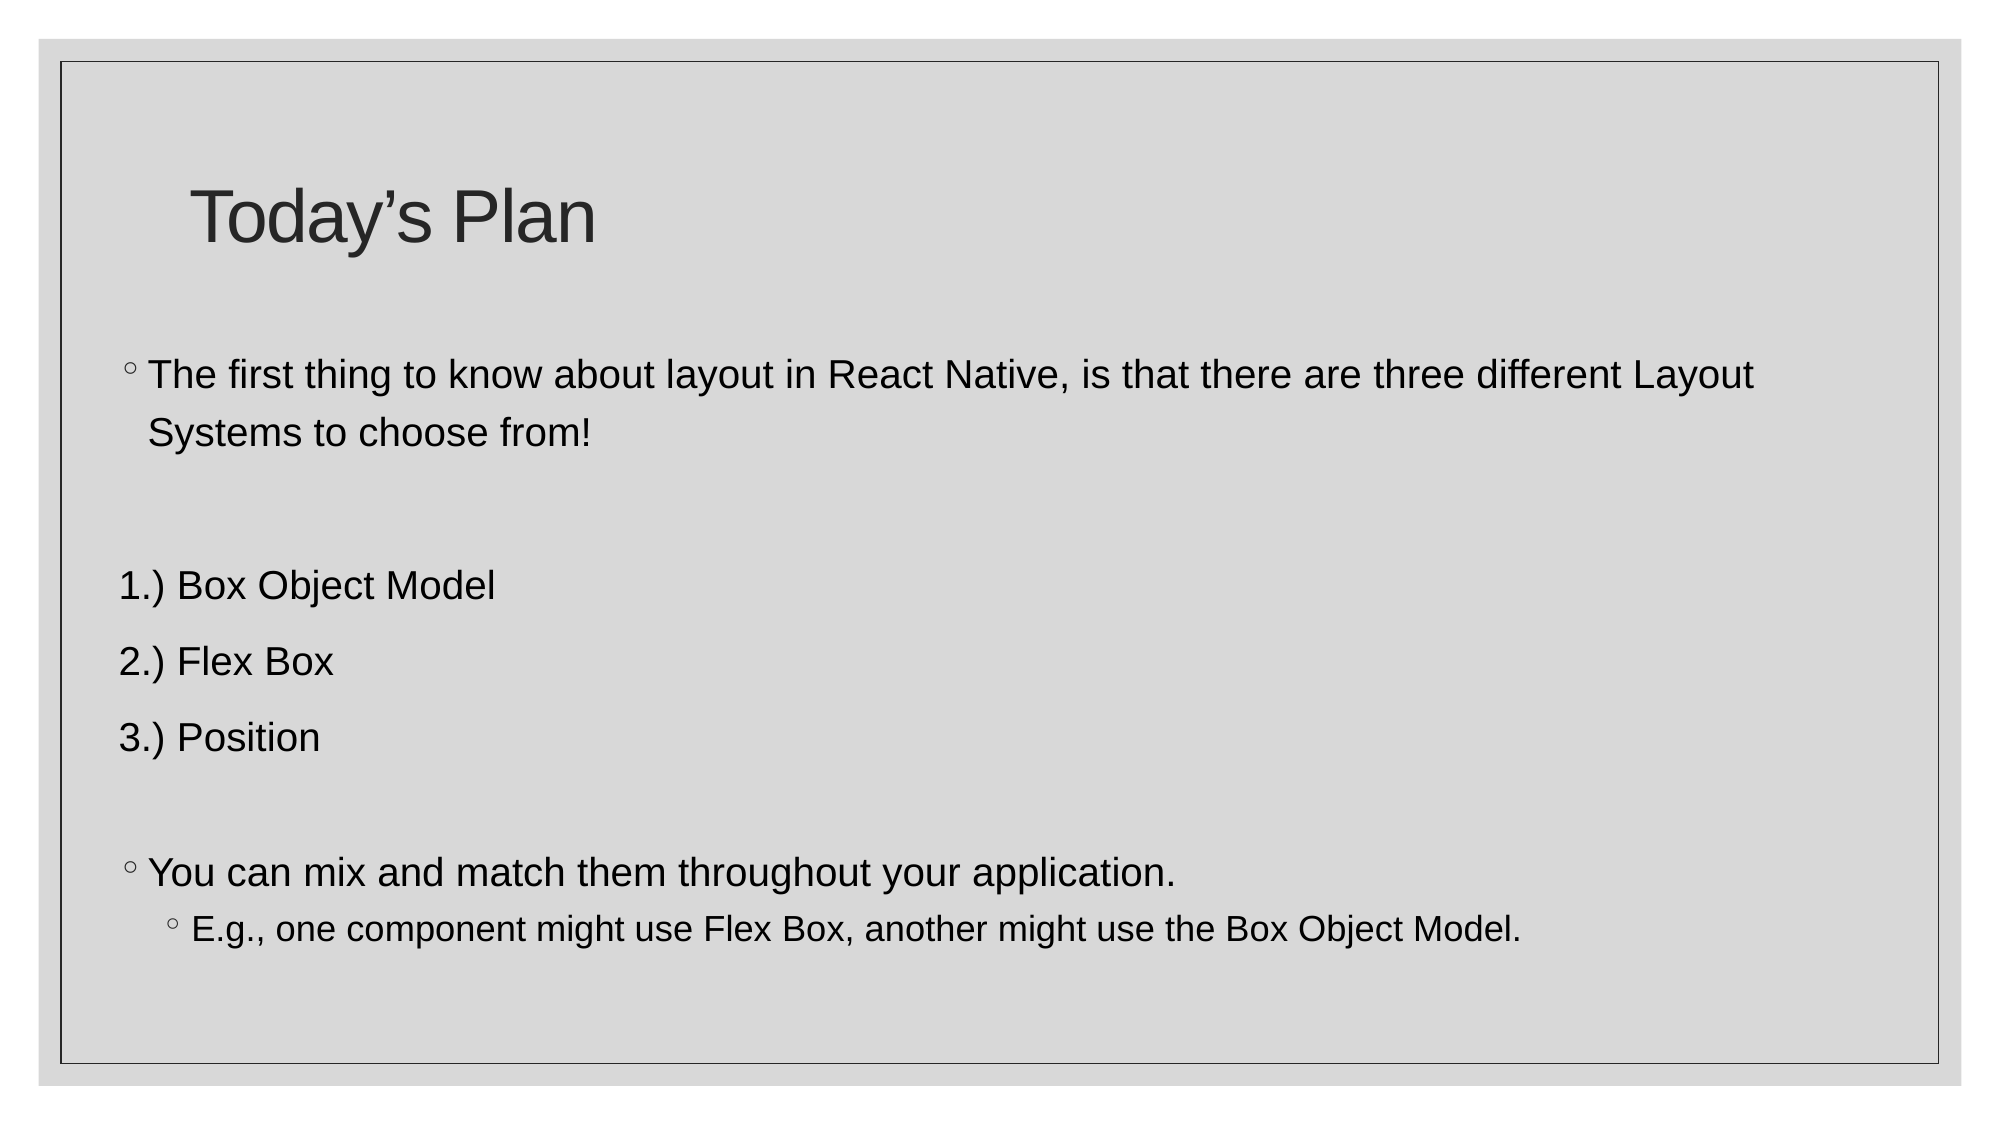

# Today’s Plan
The first thing to know about layout in React Native, is that there are three different Layout Systems to choose from!

1.) Box Object Model
2.) Flex Box
3.) Position
You can mix and match them throughout your application.
E.g., one component might use Flex Box, another might use the Box Object Model.